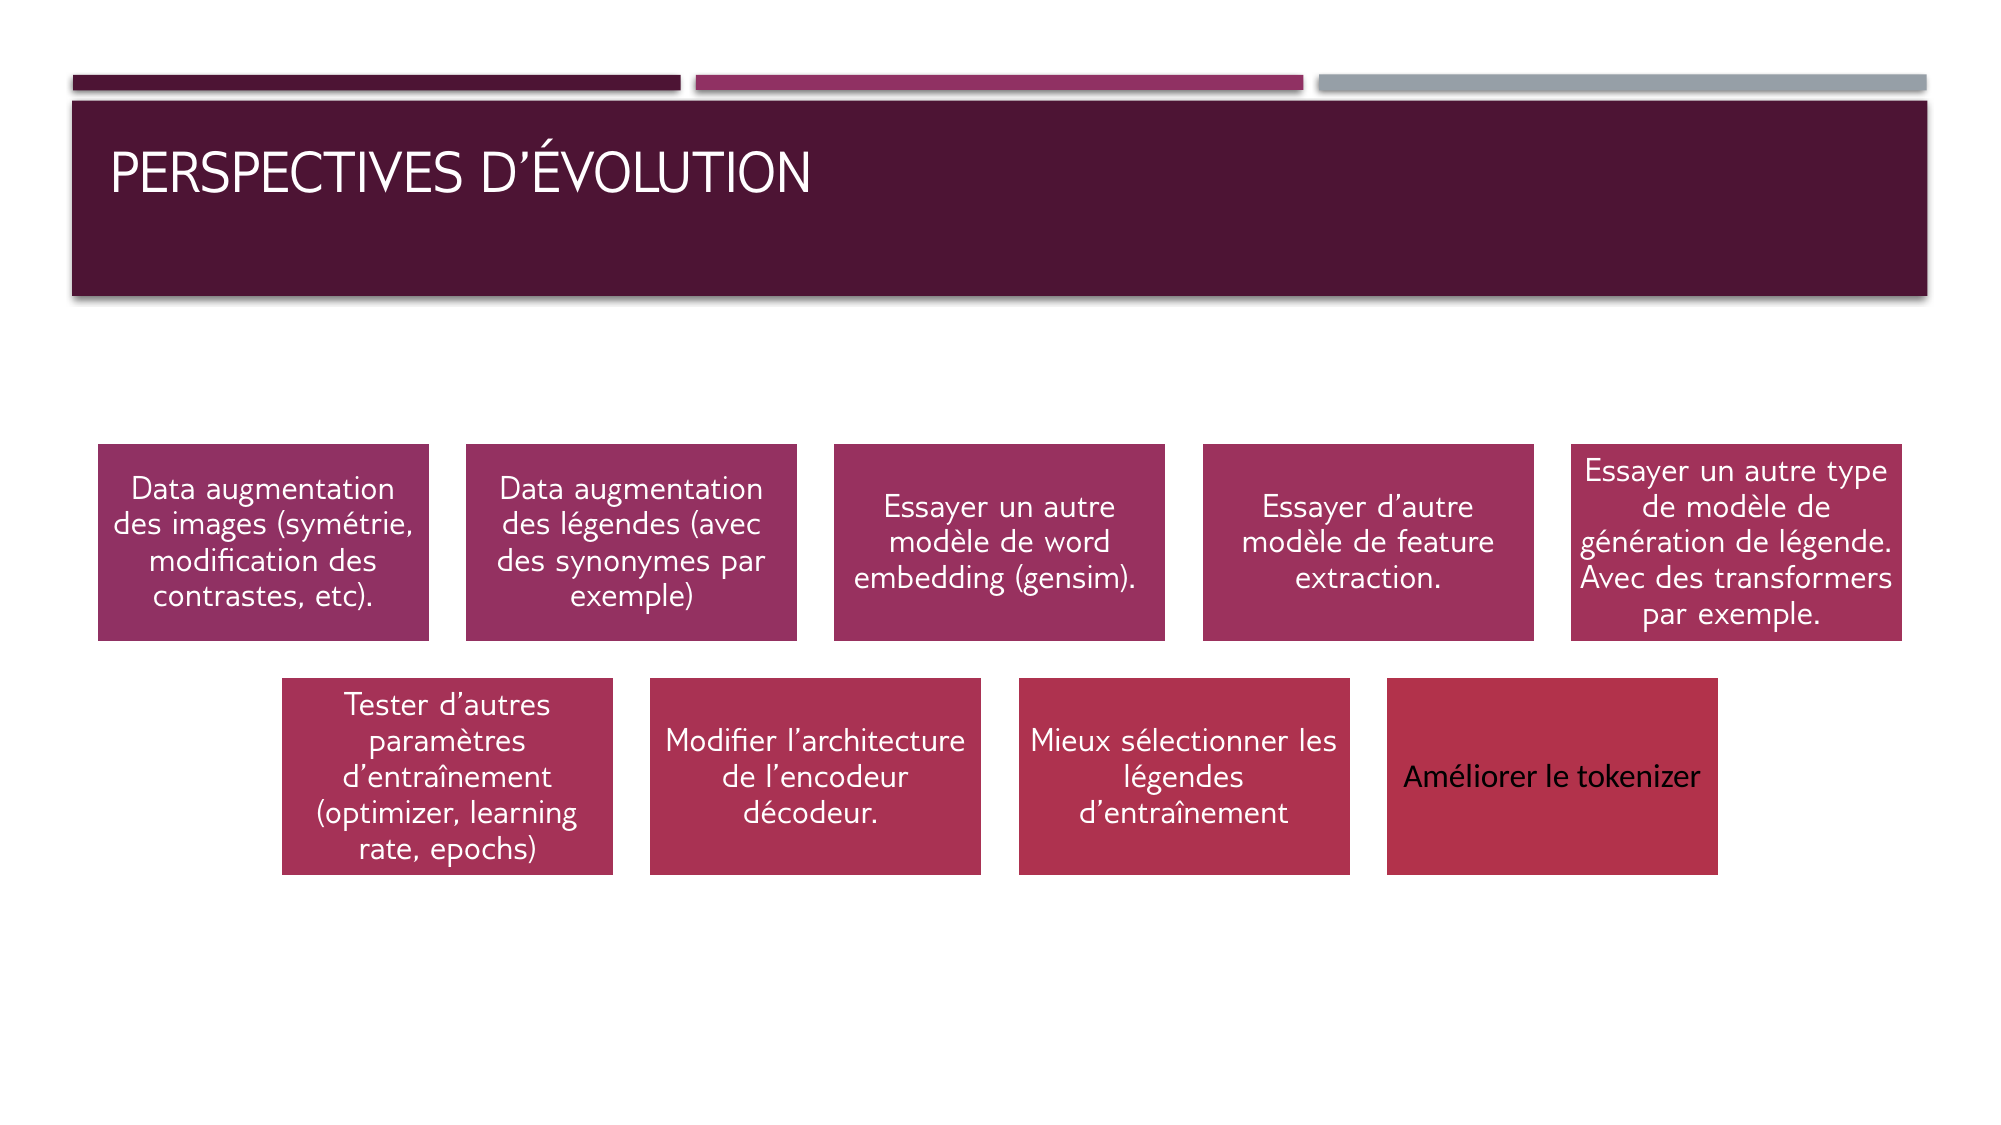

# Perspectives d’évolution

Data augmentation des images (symétrie, modification des contrastes, etc).
Data augmentation des légendes (avec des synonymes par exemple)
Essayer un autre modèle de word embedding (gensim).
Essayer d’autre modèle de feature extraction.
Essayer un autre type de modèle de génération de légende. Avec des transformers par exemple.
Tester d’autres paramètres d’entraînement (optimizer, learning rate, epochs)
Modifier l’architecture de l’encodeur décodeur.
Mieux sélectionner les légendes d’entraînement
Améliorer le tokenizer